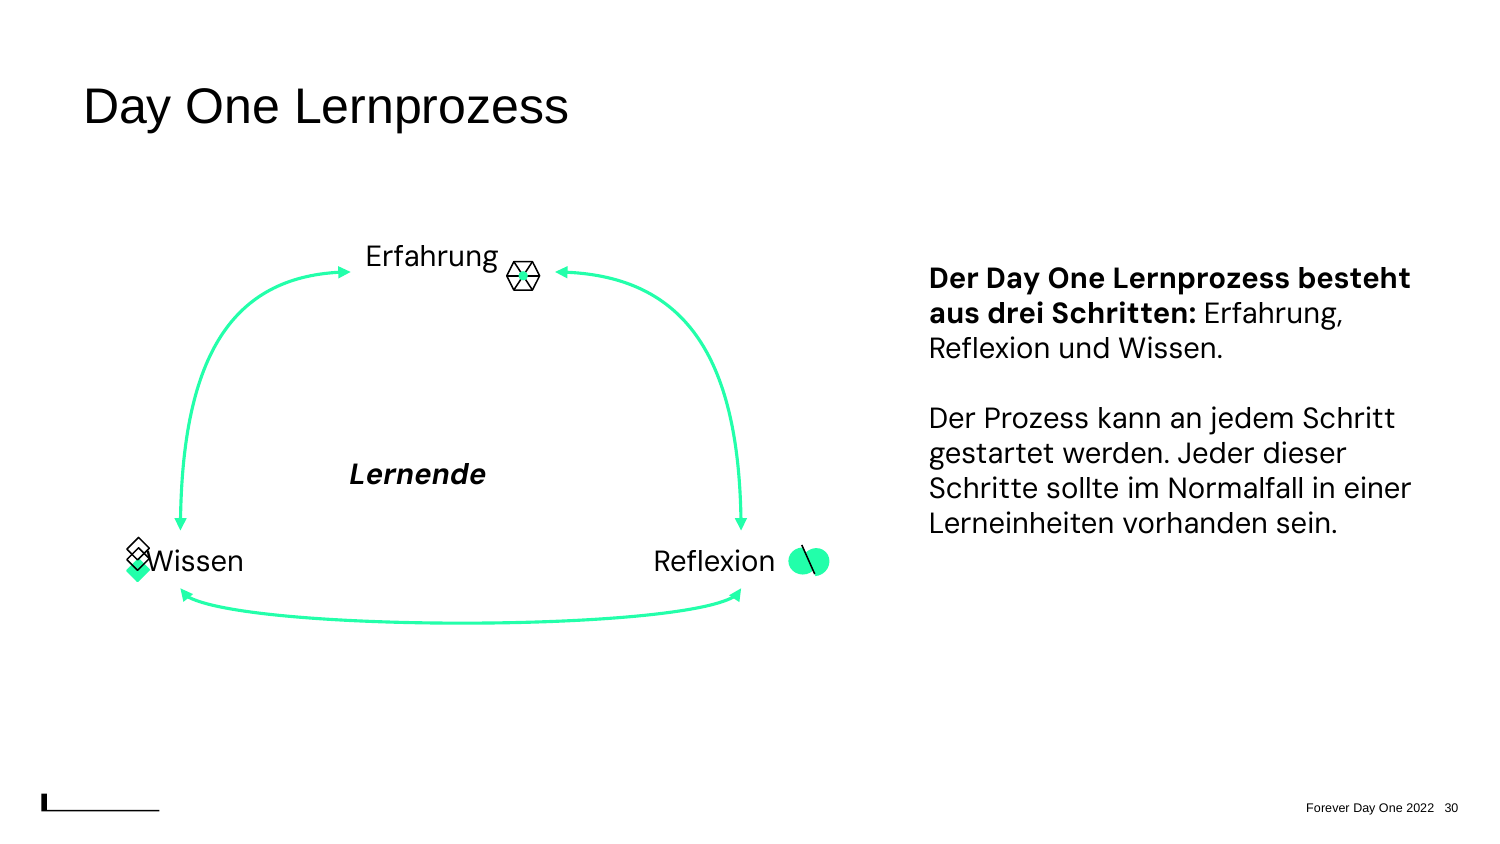

Day One Lernprozess

Erfahrung
Der Day One Lernprozess besteht aus drei Schritten: Erfahrung, Reflexion und Wissen.

Der Prozess kann an jedem Schritt gestartet werden. Jeder dieser Schritte sollte im Normalfall in einer Lerneinheiten vorhanden sein.
   Lernende

Wissen
Reflexion
Forever Day One 2022   30